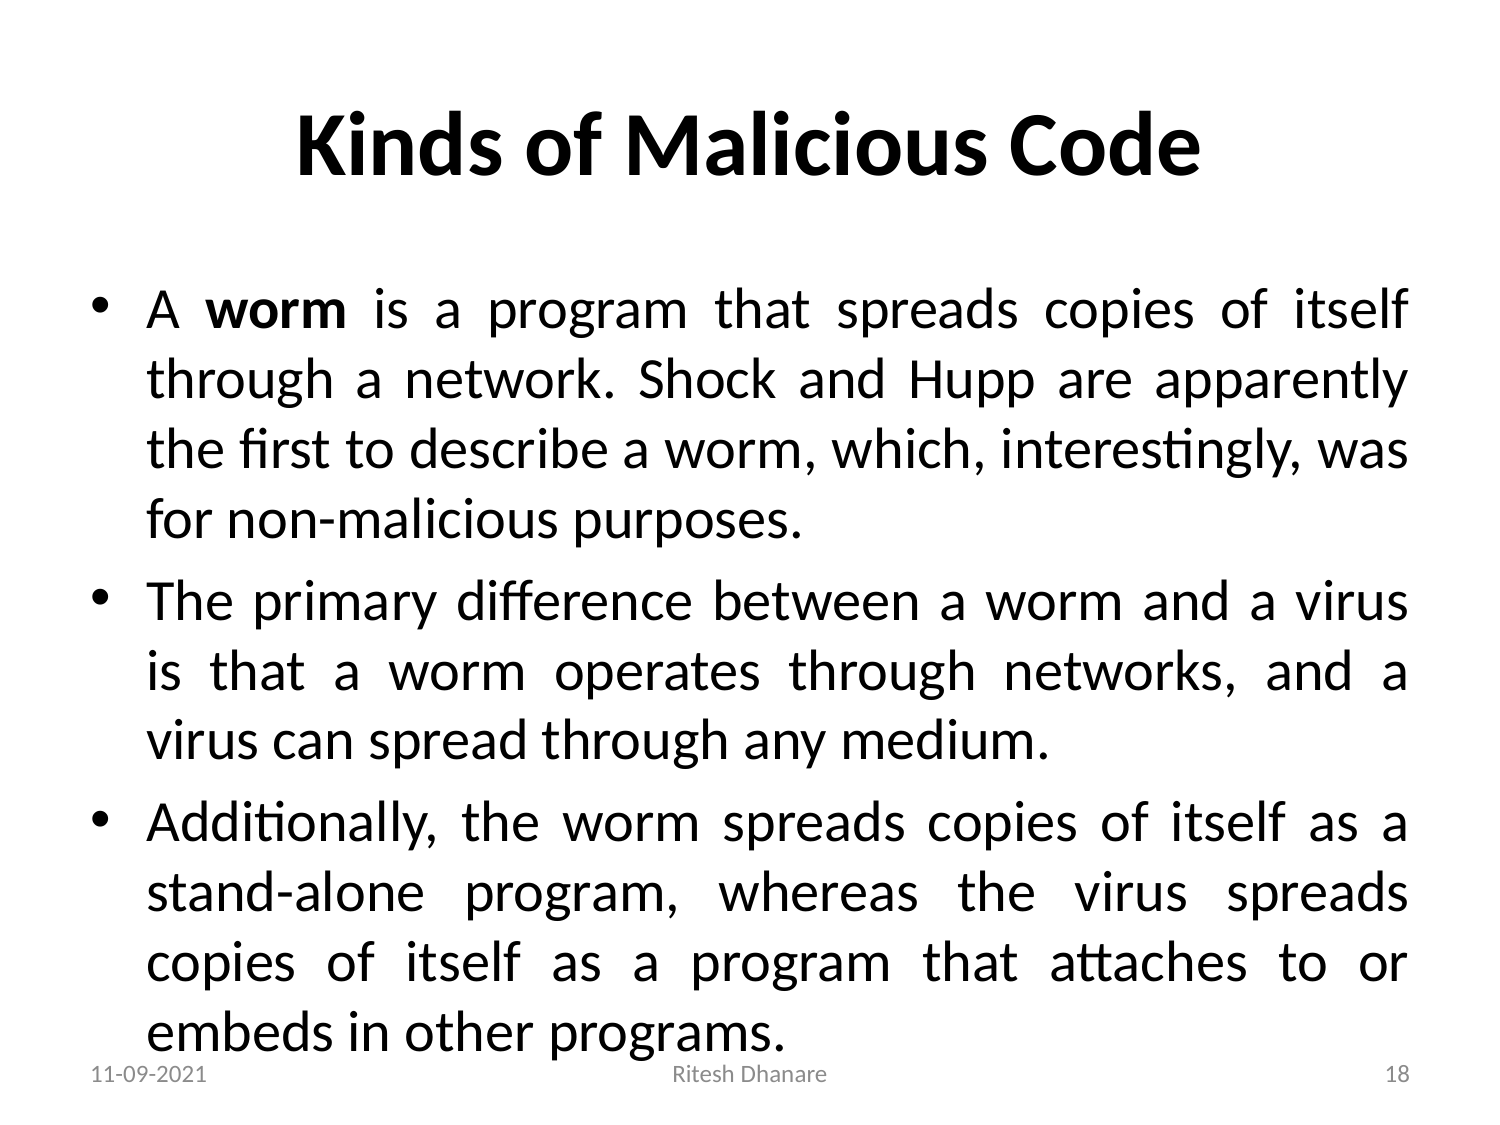

# Kinds of Malicious Code
A worm is a program that spreads copies of itself through a network. Shock and Hupp are apparently the first to describe a worm, which, interestingly, was for non-malicious purposes.
The primary difference between a worm and a virus is that a worm operates through networks, and a virus can spread through any medium.
Additionally, the worm spreads copies of itself as a stand-alone program, whereas the virus spreads copies of itself as a program that attaches to or embeds in other programs.
11-09-2021
Ritesh Dhanare
18